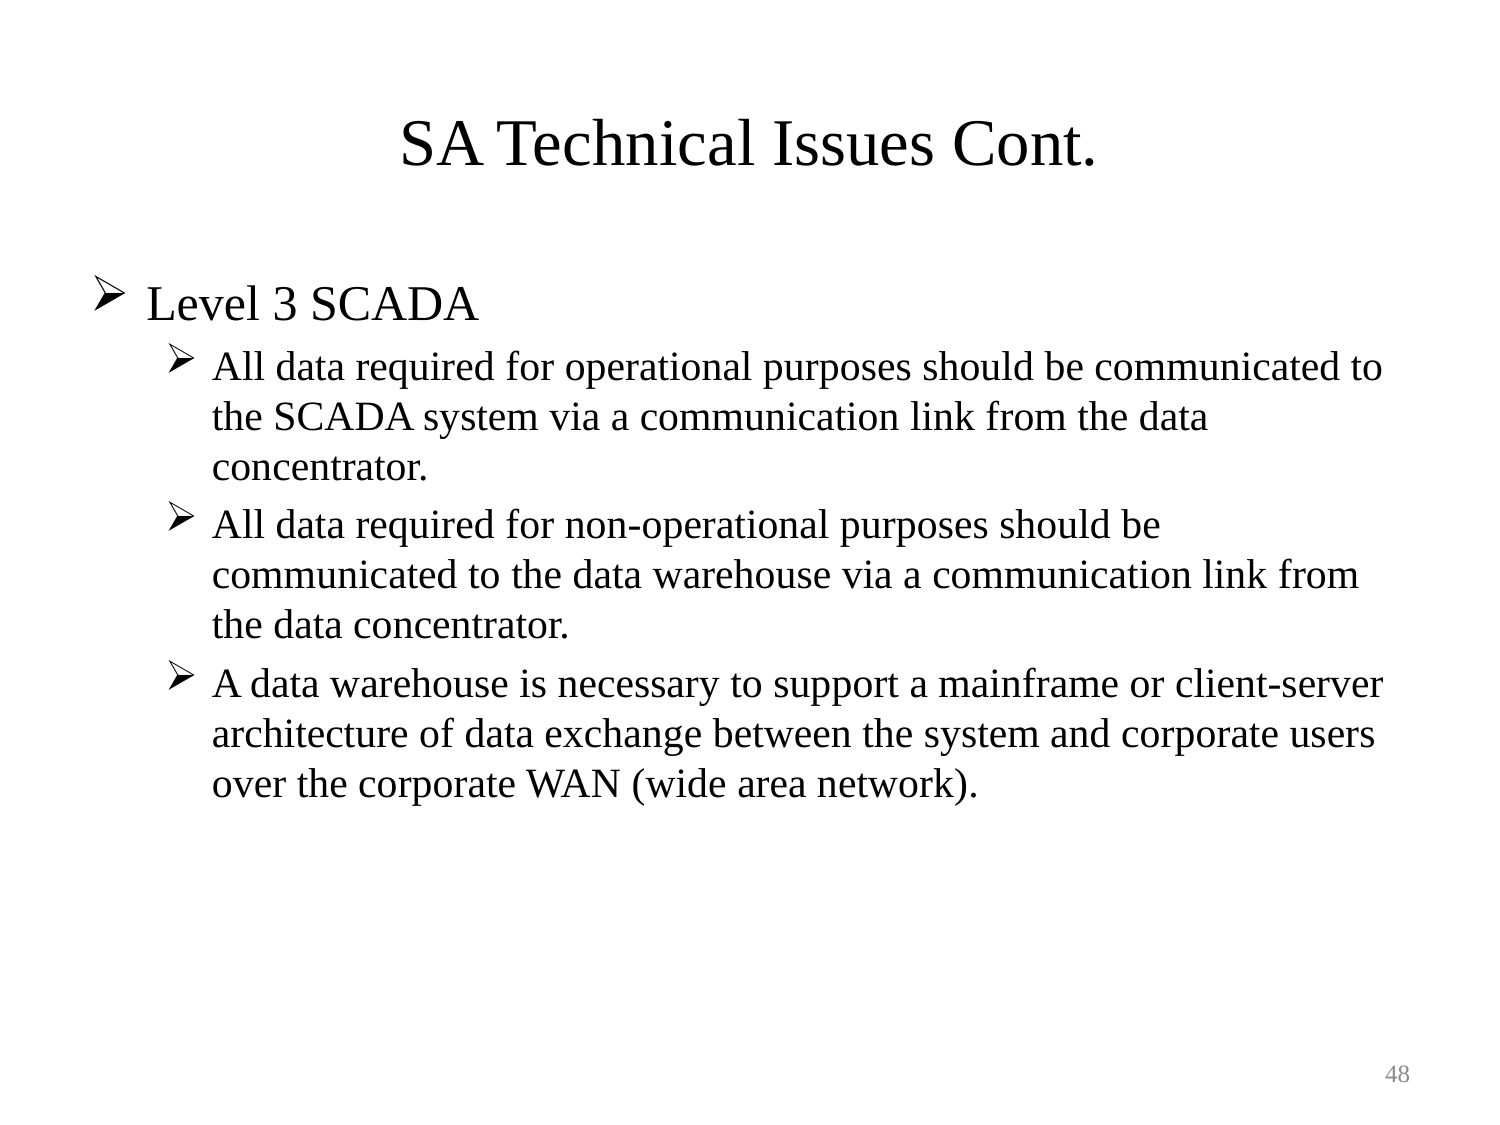

# SA Technical Issues Cont.
Level 3 SCADA
All data required for operational purposes should be communicated to the SCADA system via a communication link from the data concentrator.
All data required for non-operational purposes should be communicated to the data warehouse via a communication link from the data concentrator.
A data warehouse is necessary to support a mainframe or client-server architecture of data exchange between the system and corporate users over the corporate WAN (wide area network).

48